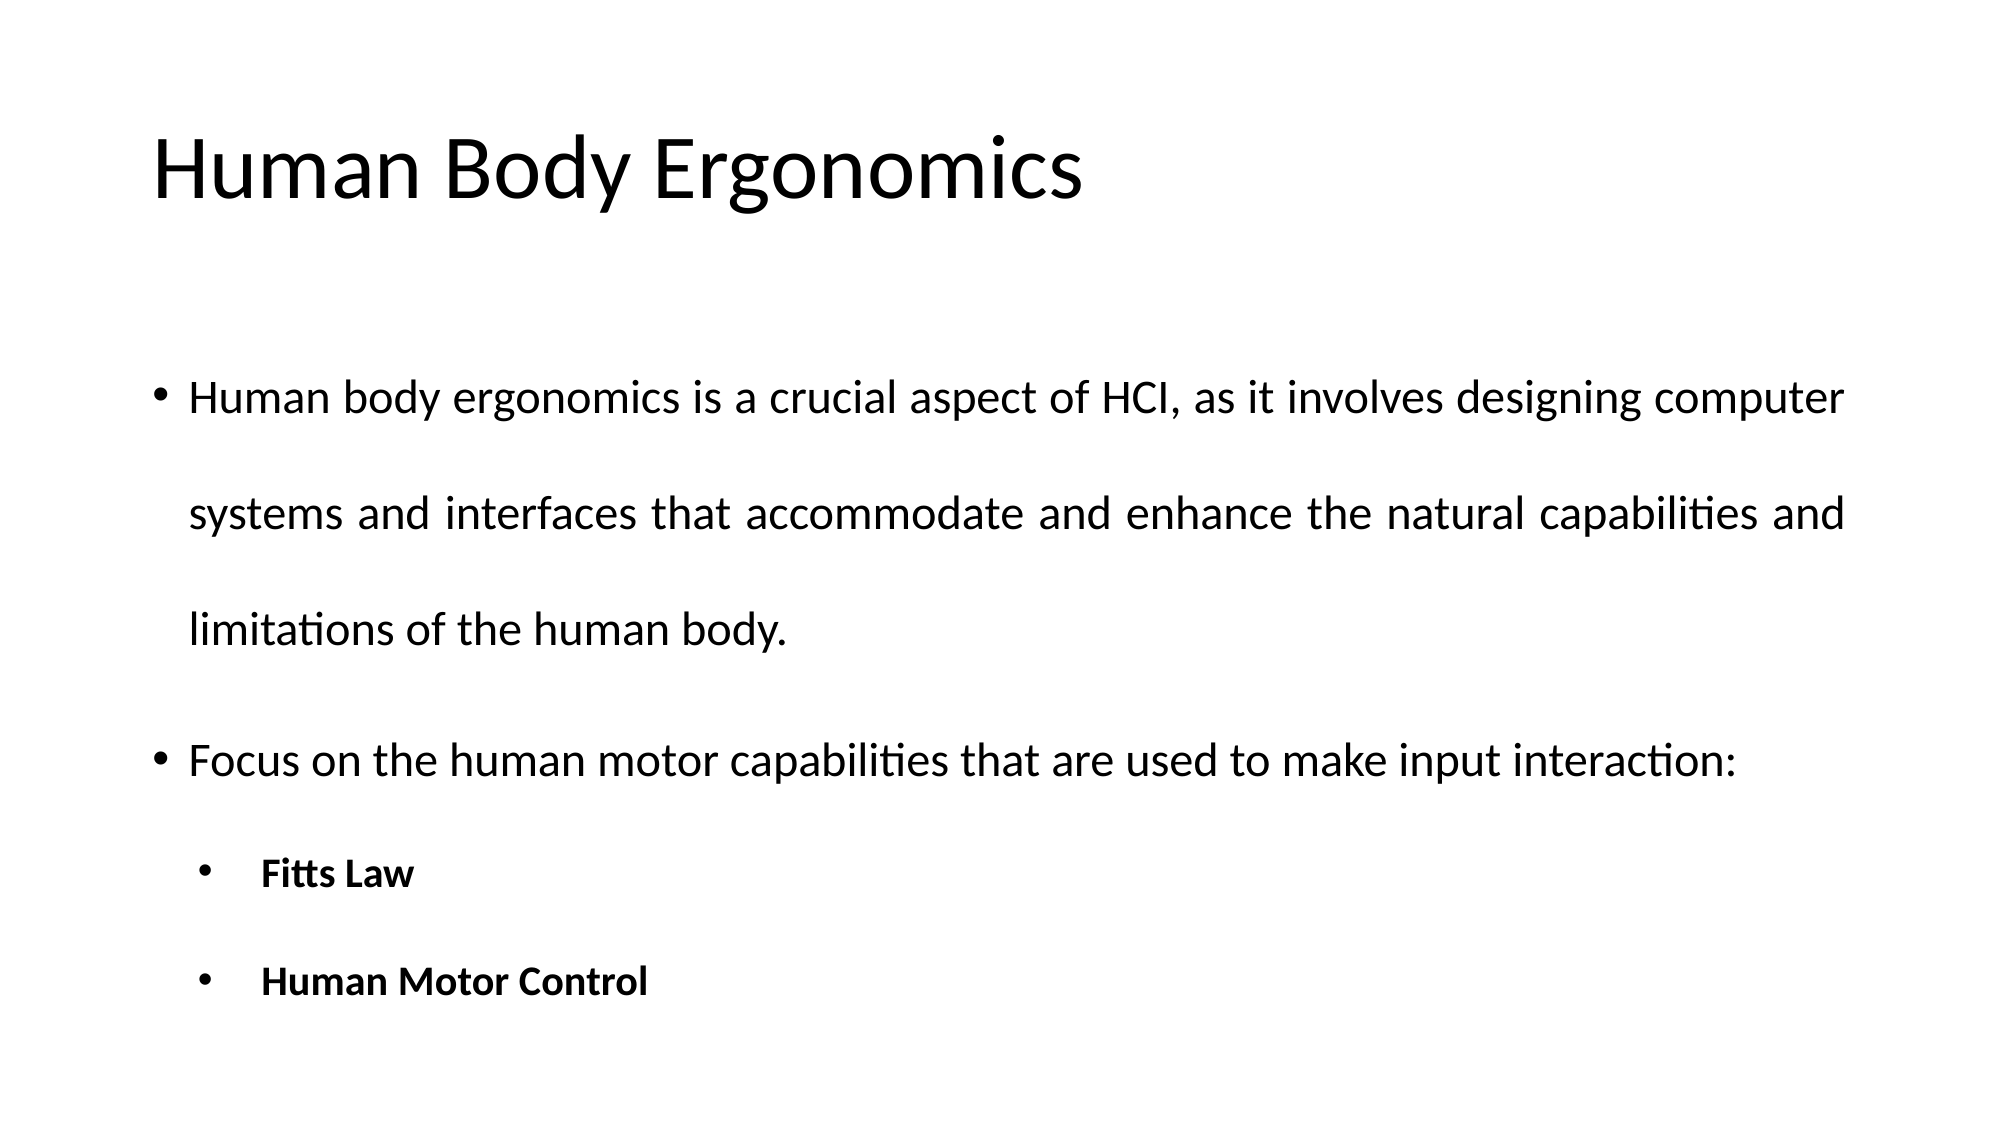

# Human Body Ergonomics
Human body ergonomics is a crucial aspect of HCI, as it involves designing computer systems and interfaces that accommodate and enhance the natural capabilities and limitations of the human body.
Focus on the human motor capabilities that are used to make input interaction:
Fitts Law
Human Motor Control